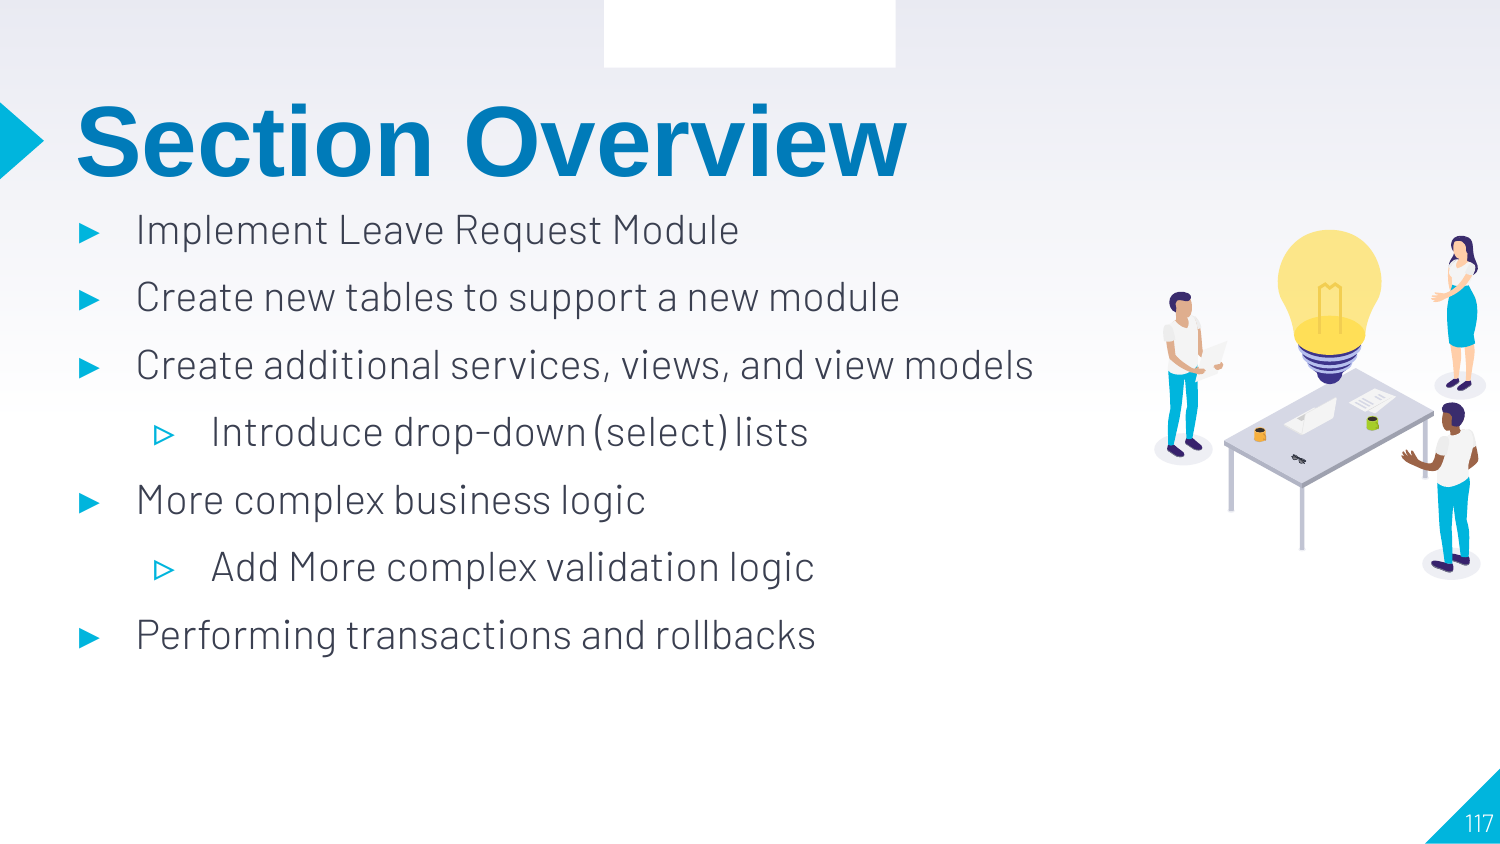

Section Overview

# Section Overview
Implement Leave Request Module
Create new tables to support a new module
Create additional services, views, and view models
Introduce drop-down (select) lists
More complex business logic
Add More complex validation logic
Performing transactions and rollbacks

117